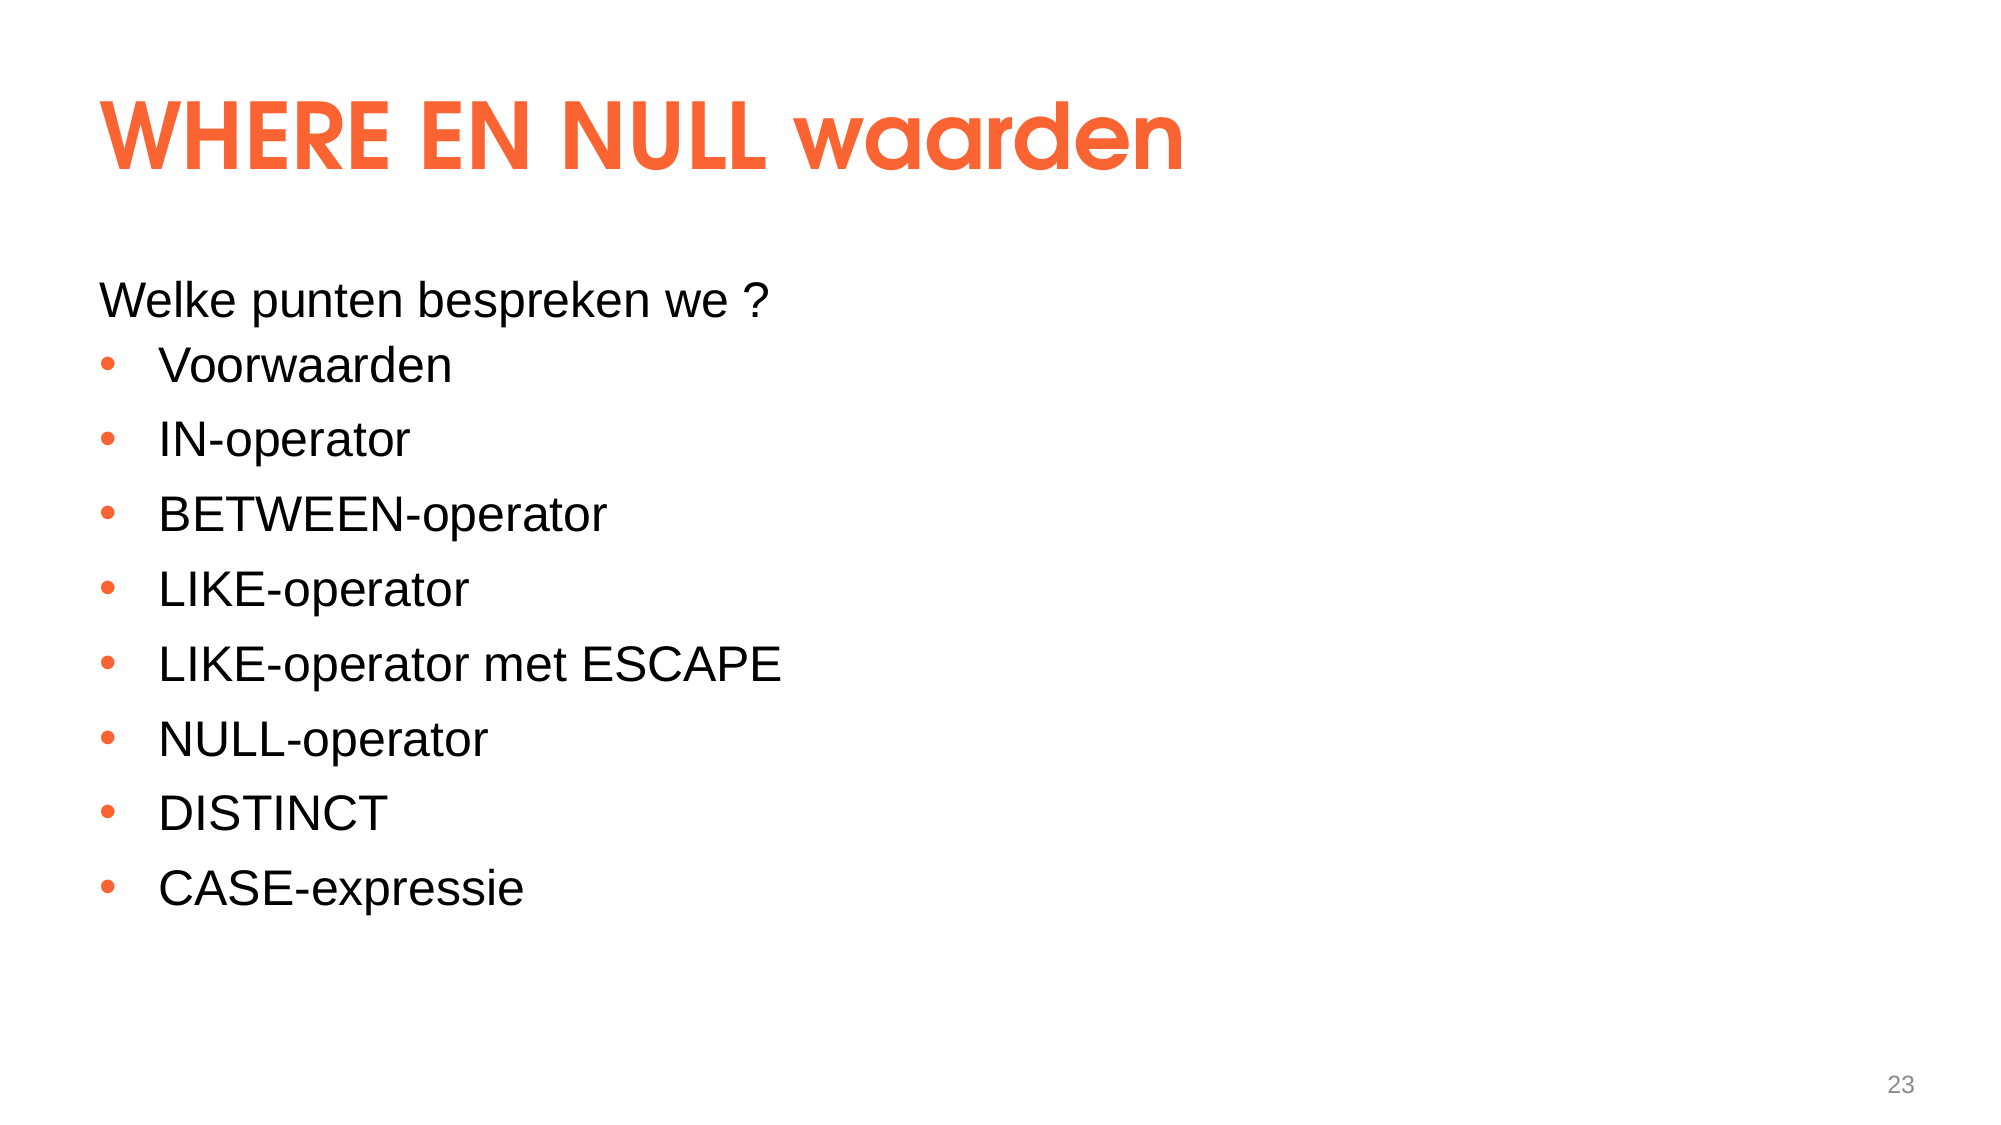

# WHERE EN NULL waarden
Welke punten bespreken we ?
Voorwaarden
IN-operator
BETWEEN-operator
LIKE-operator
LIKE-operator met ESCAPE
NULL-operator
DISTINCT
CASE-expressie

23